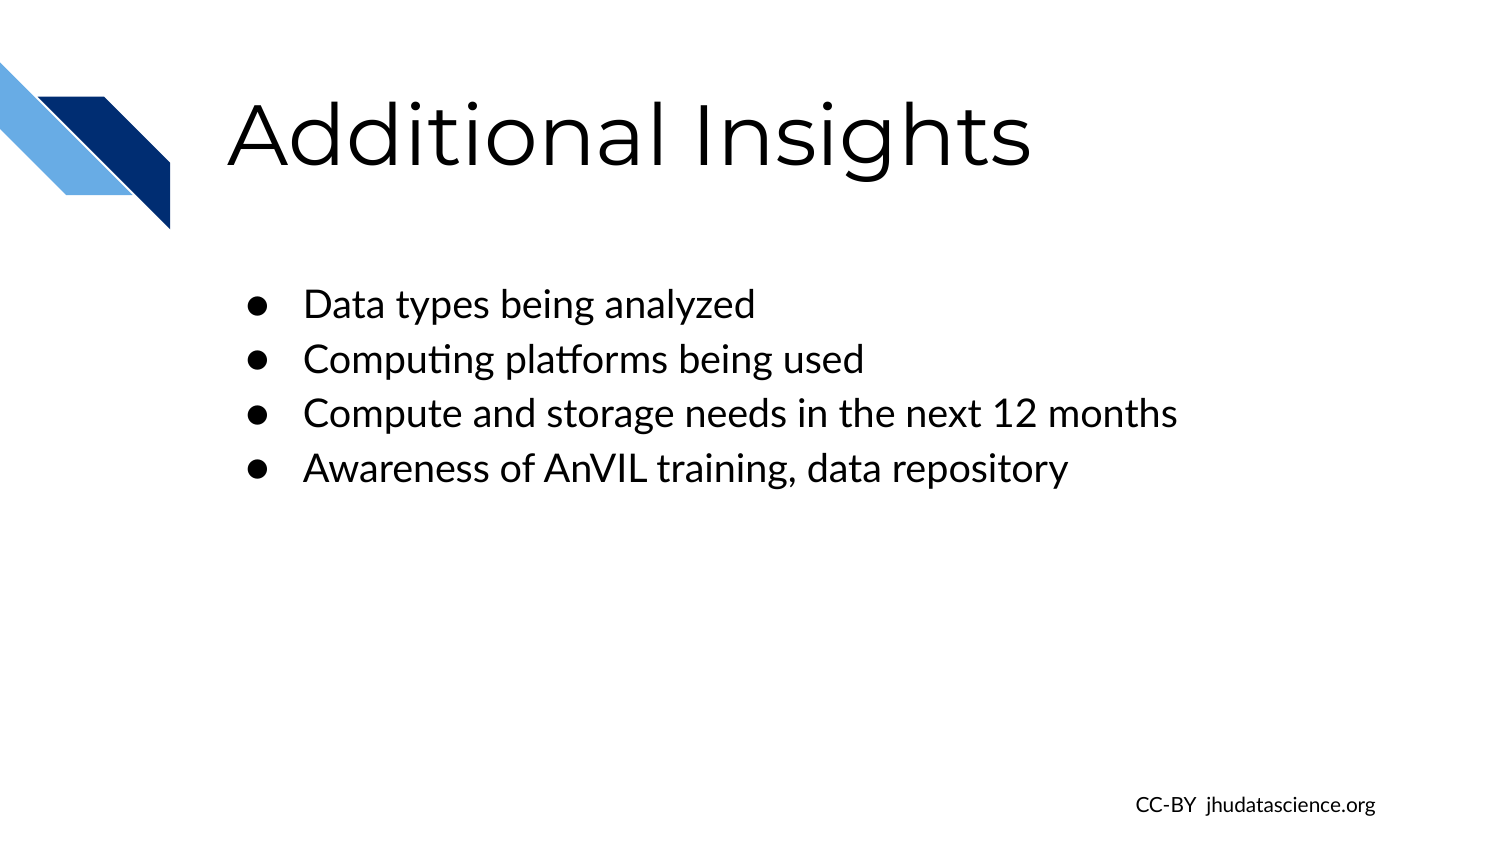

# Additional Insights
Data types being analyzed
Computing platforms being used
Compute and storage needs in the next 12 months
Awareness of AnVIL training, data repository